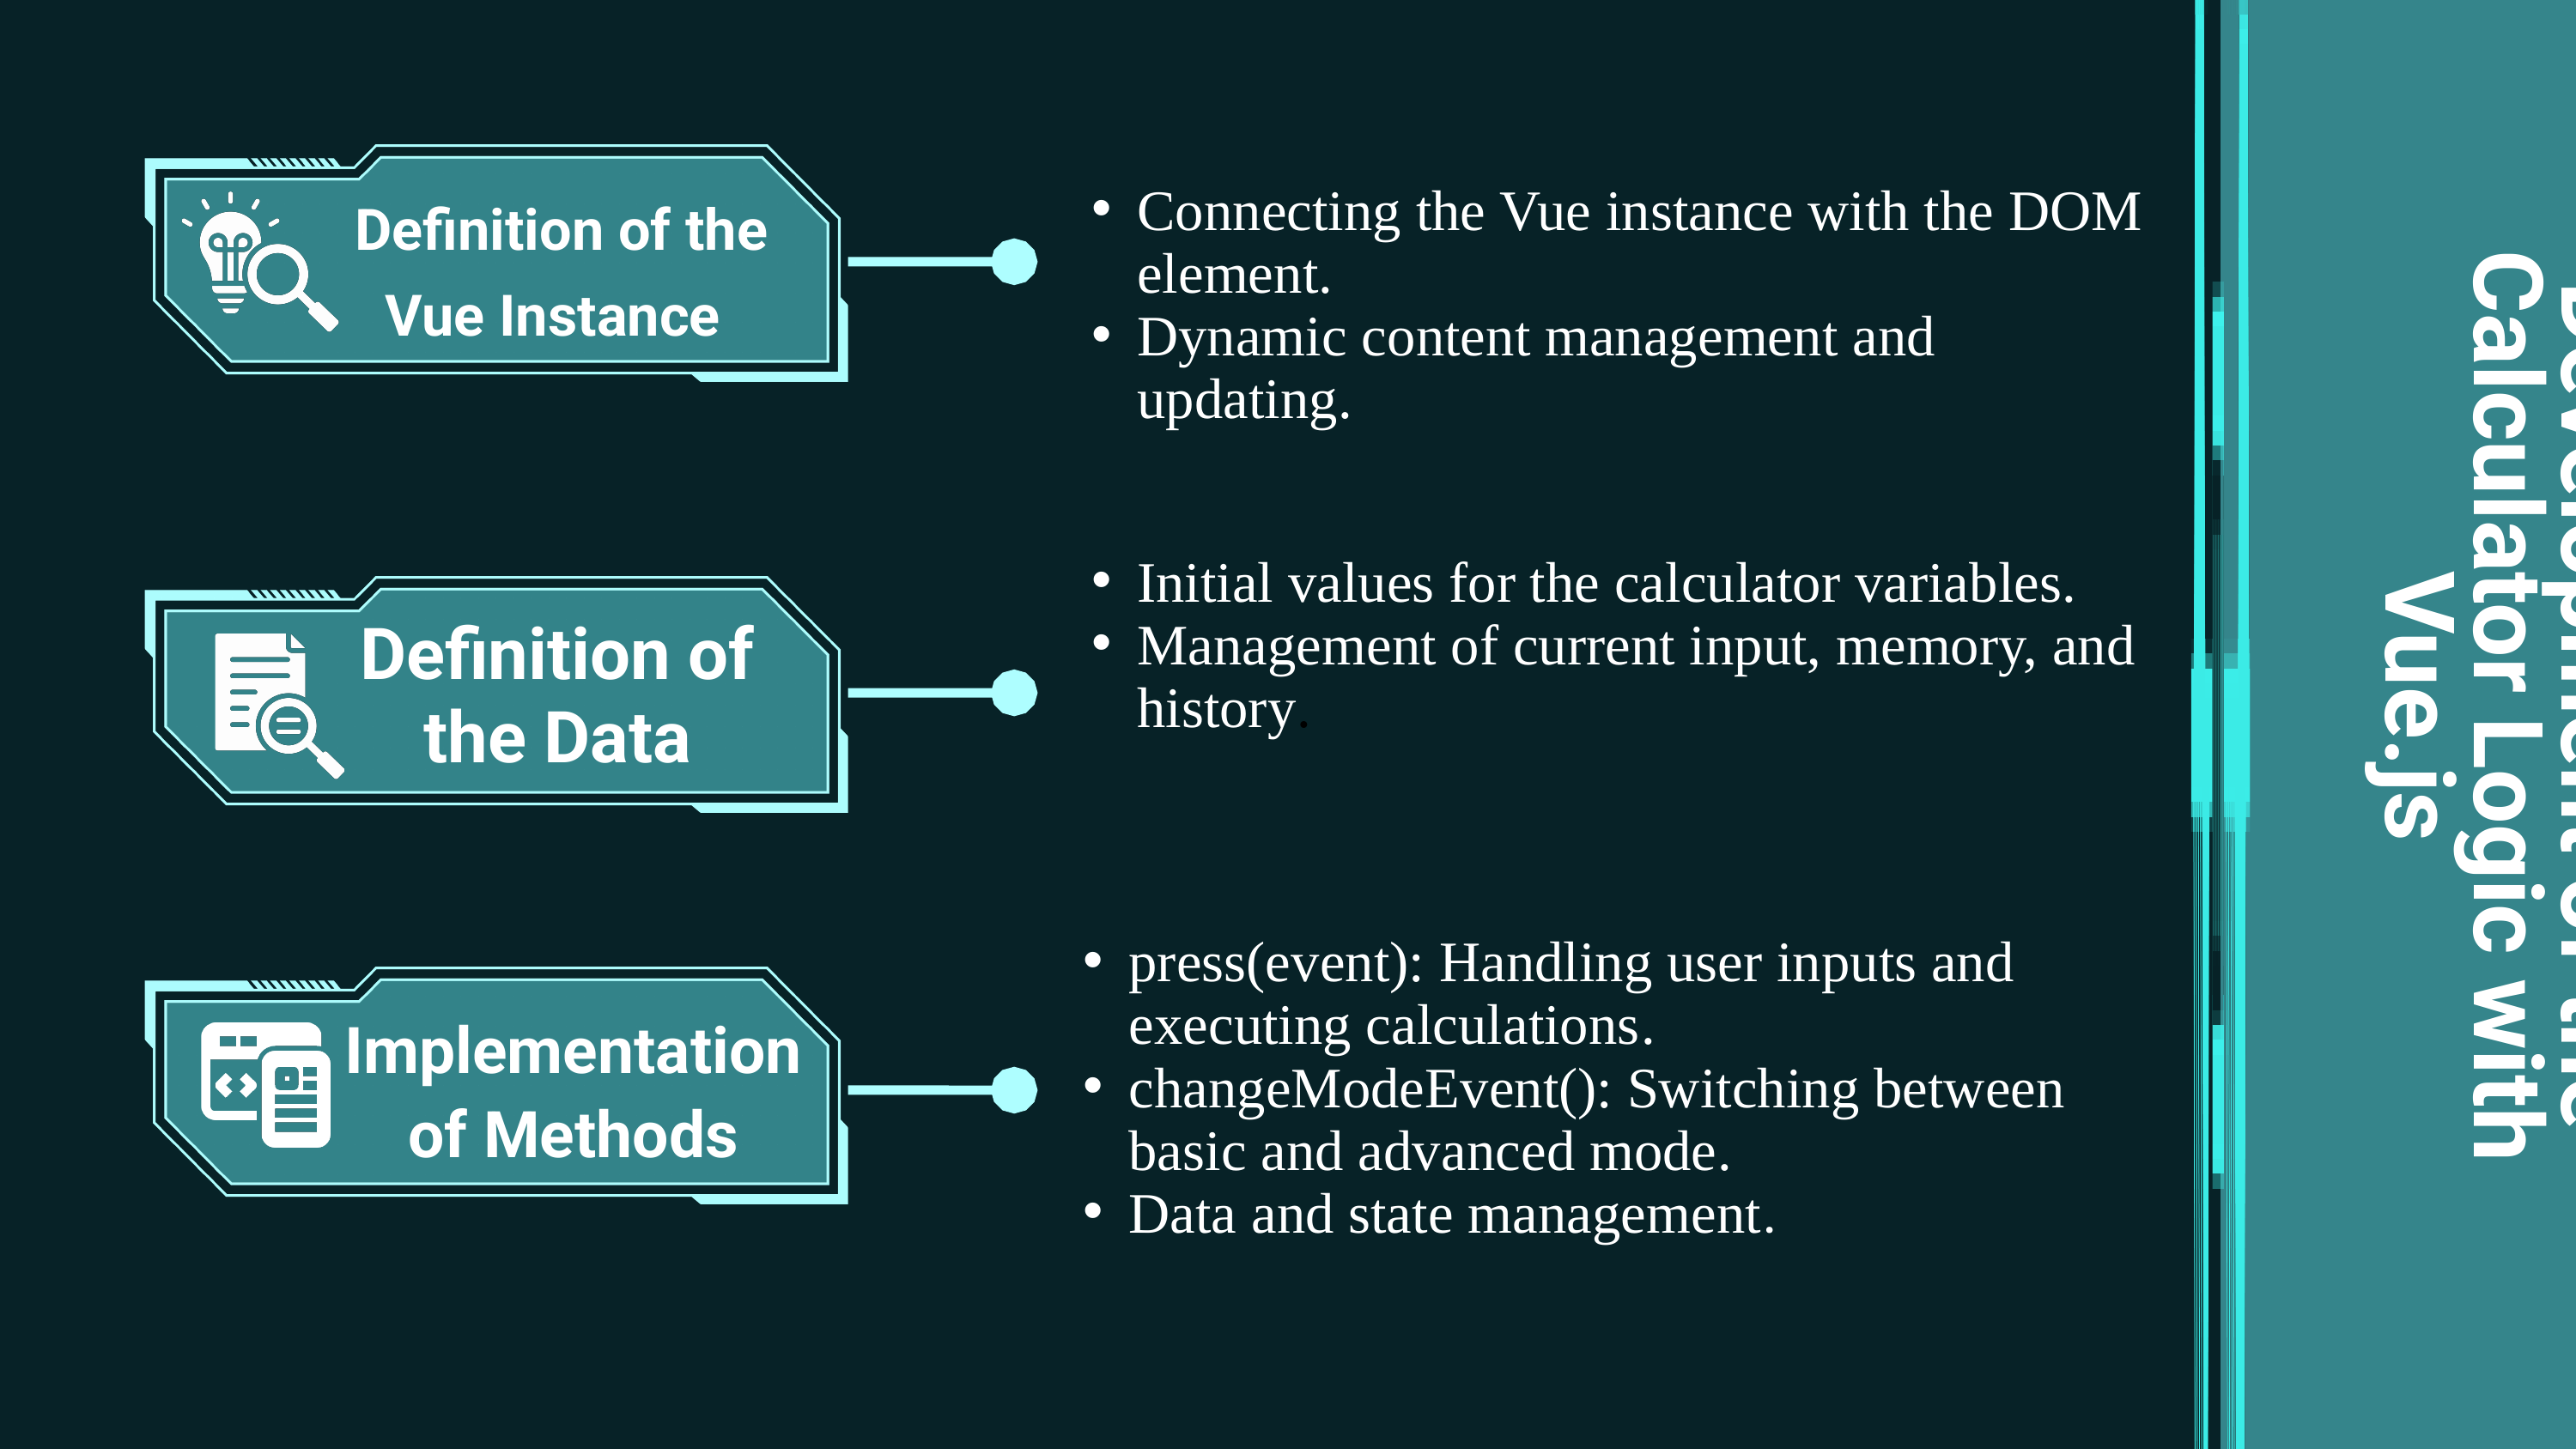

Connecting the Vue instance with the DOM element.
Dynamic content management and updating.
 Definition of the Vue Instance

Initial values for the calculator variables.
Management of current input, memory, and history.
Development of the Calculator Logic with Vue.js

Definition of the Data

press(event): Handling user inputs and executing calculations.
changeModeEvent(): Switching between basic and advanced mode.
Data and state management.

Implementation of Methods